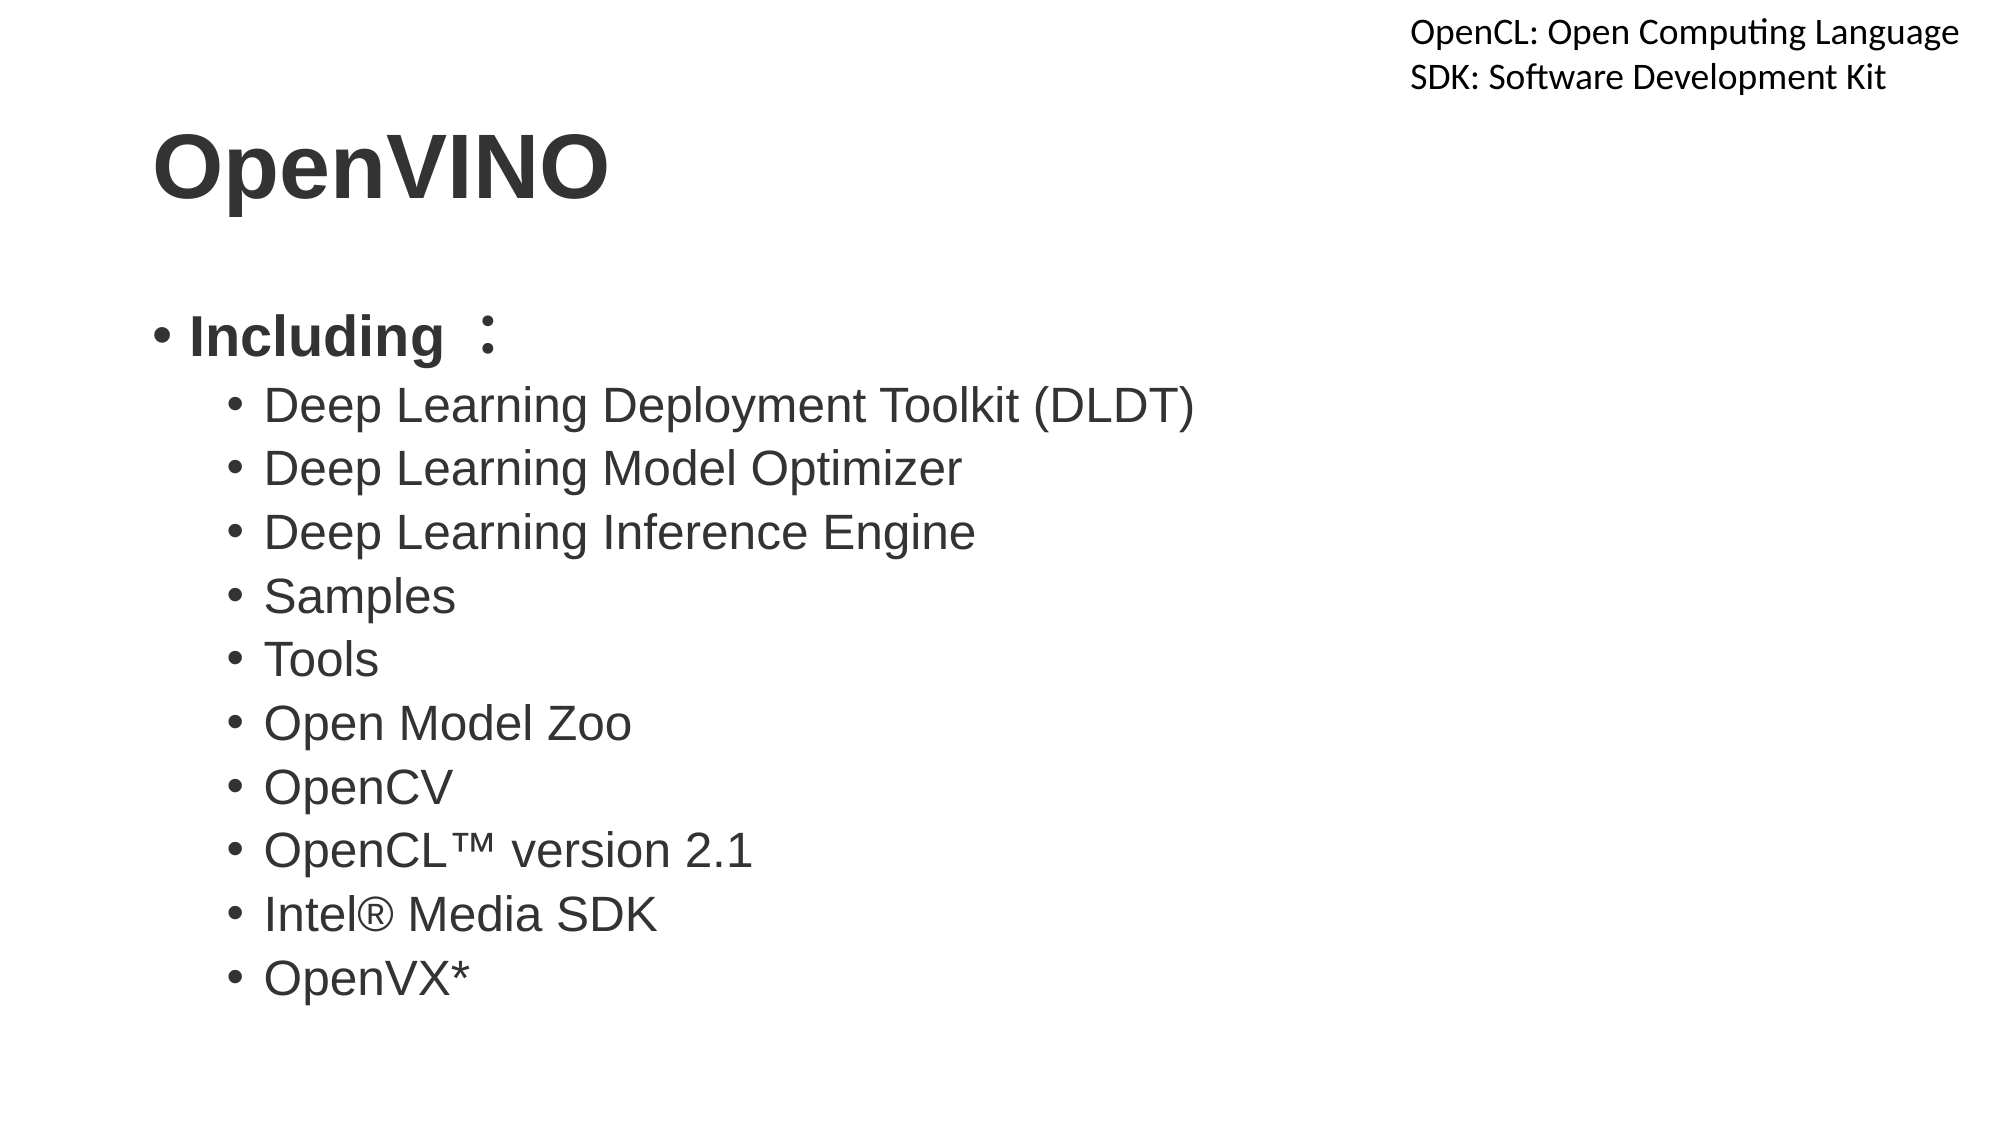

OpenCL: Open Computing Language
SDK: Software Development Kit
# OpenVINO
Including：
Deep Learning Deployment Toolkit (DLDT)
Deep Learning Model Optimizer
Deep Learning Inference Engine
Samples
Tools
Open Model Zoo
OpenCV
OpenCL™ version 2.1
Intel® Media SDK
OpenVX*